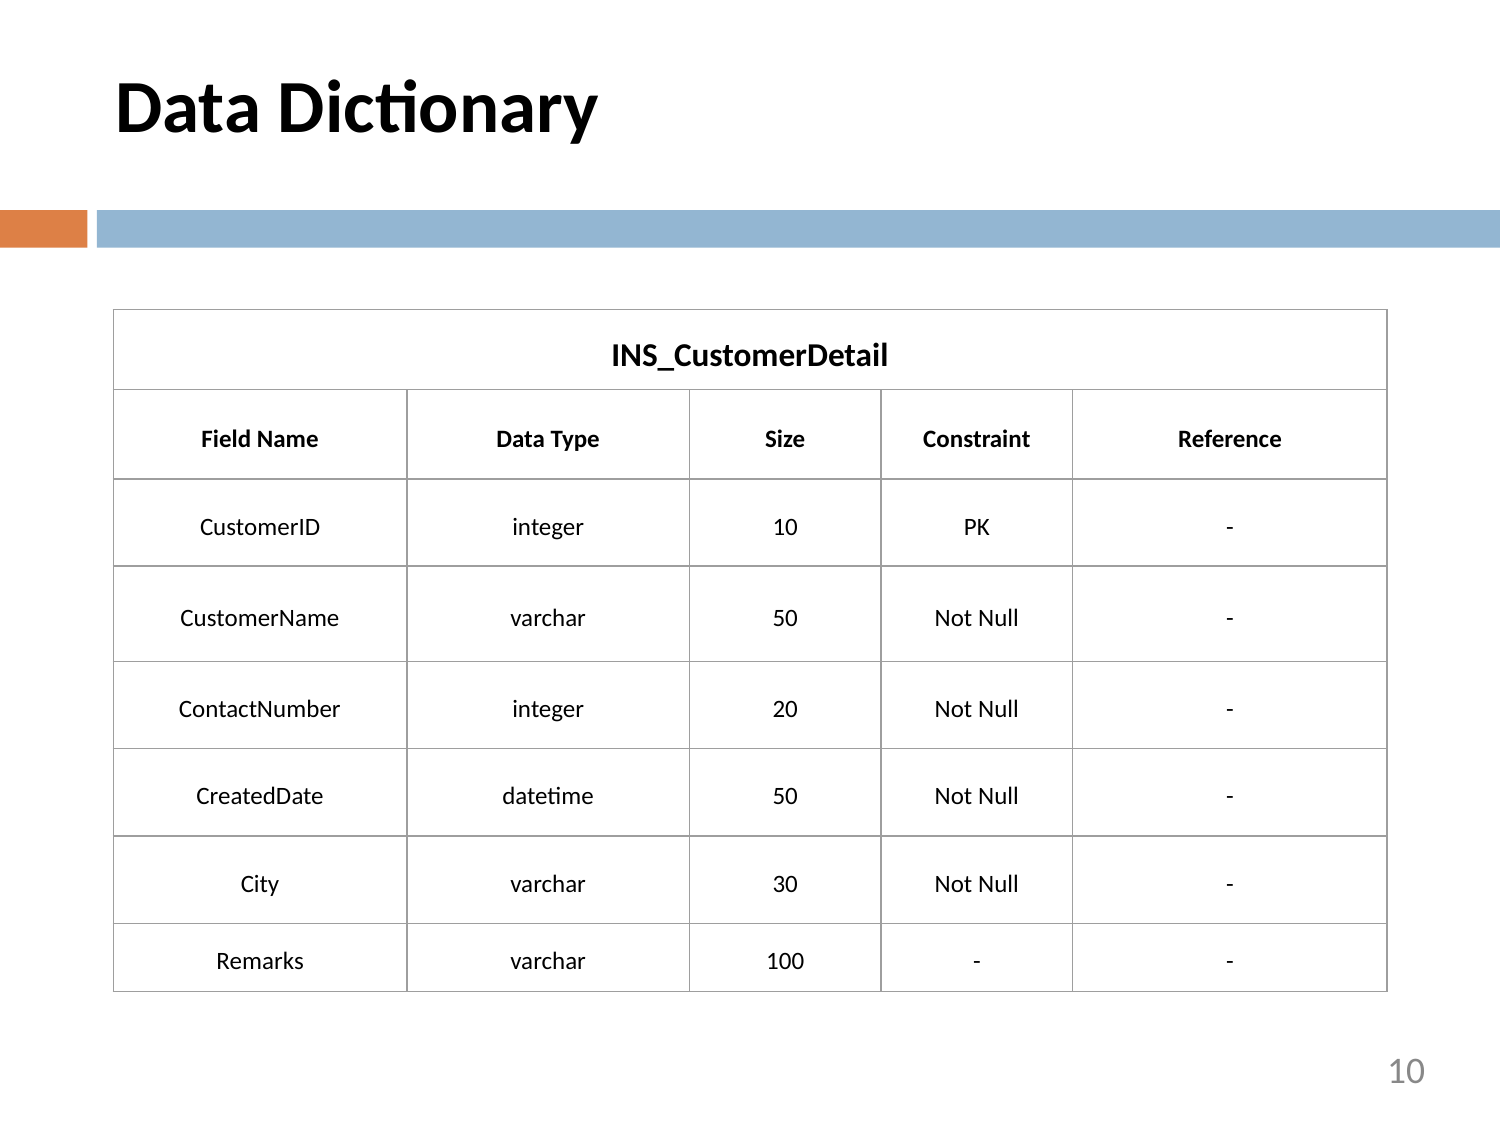

# Data Dictionary

| INS\_CustomerDetail |  |  |  |  |
| --- | --- | --- | --- | --- |
| Field Name | Data Type | Size | Constraint | Reference |
| CustomerID | integer | 10 | PK | - |
| CustomerName | varchar | 50 | Not Null | - |
| ContactNumber | integer | 20 | Not Null | - |
| CreatedDate | datetime | 50 | Not Null | - |
| City | varchar | 30 | Not Null | - |
| Remarks | varchar | 100 | - | - |
10